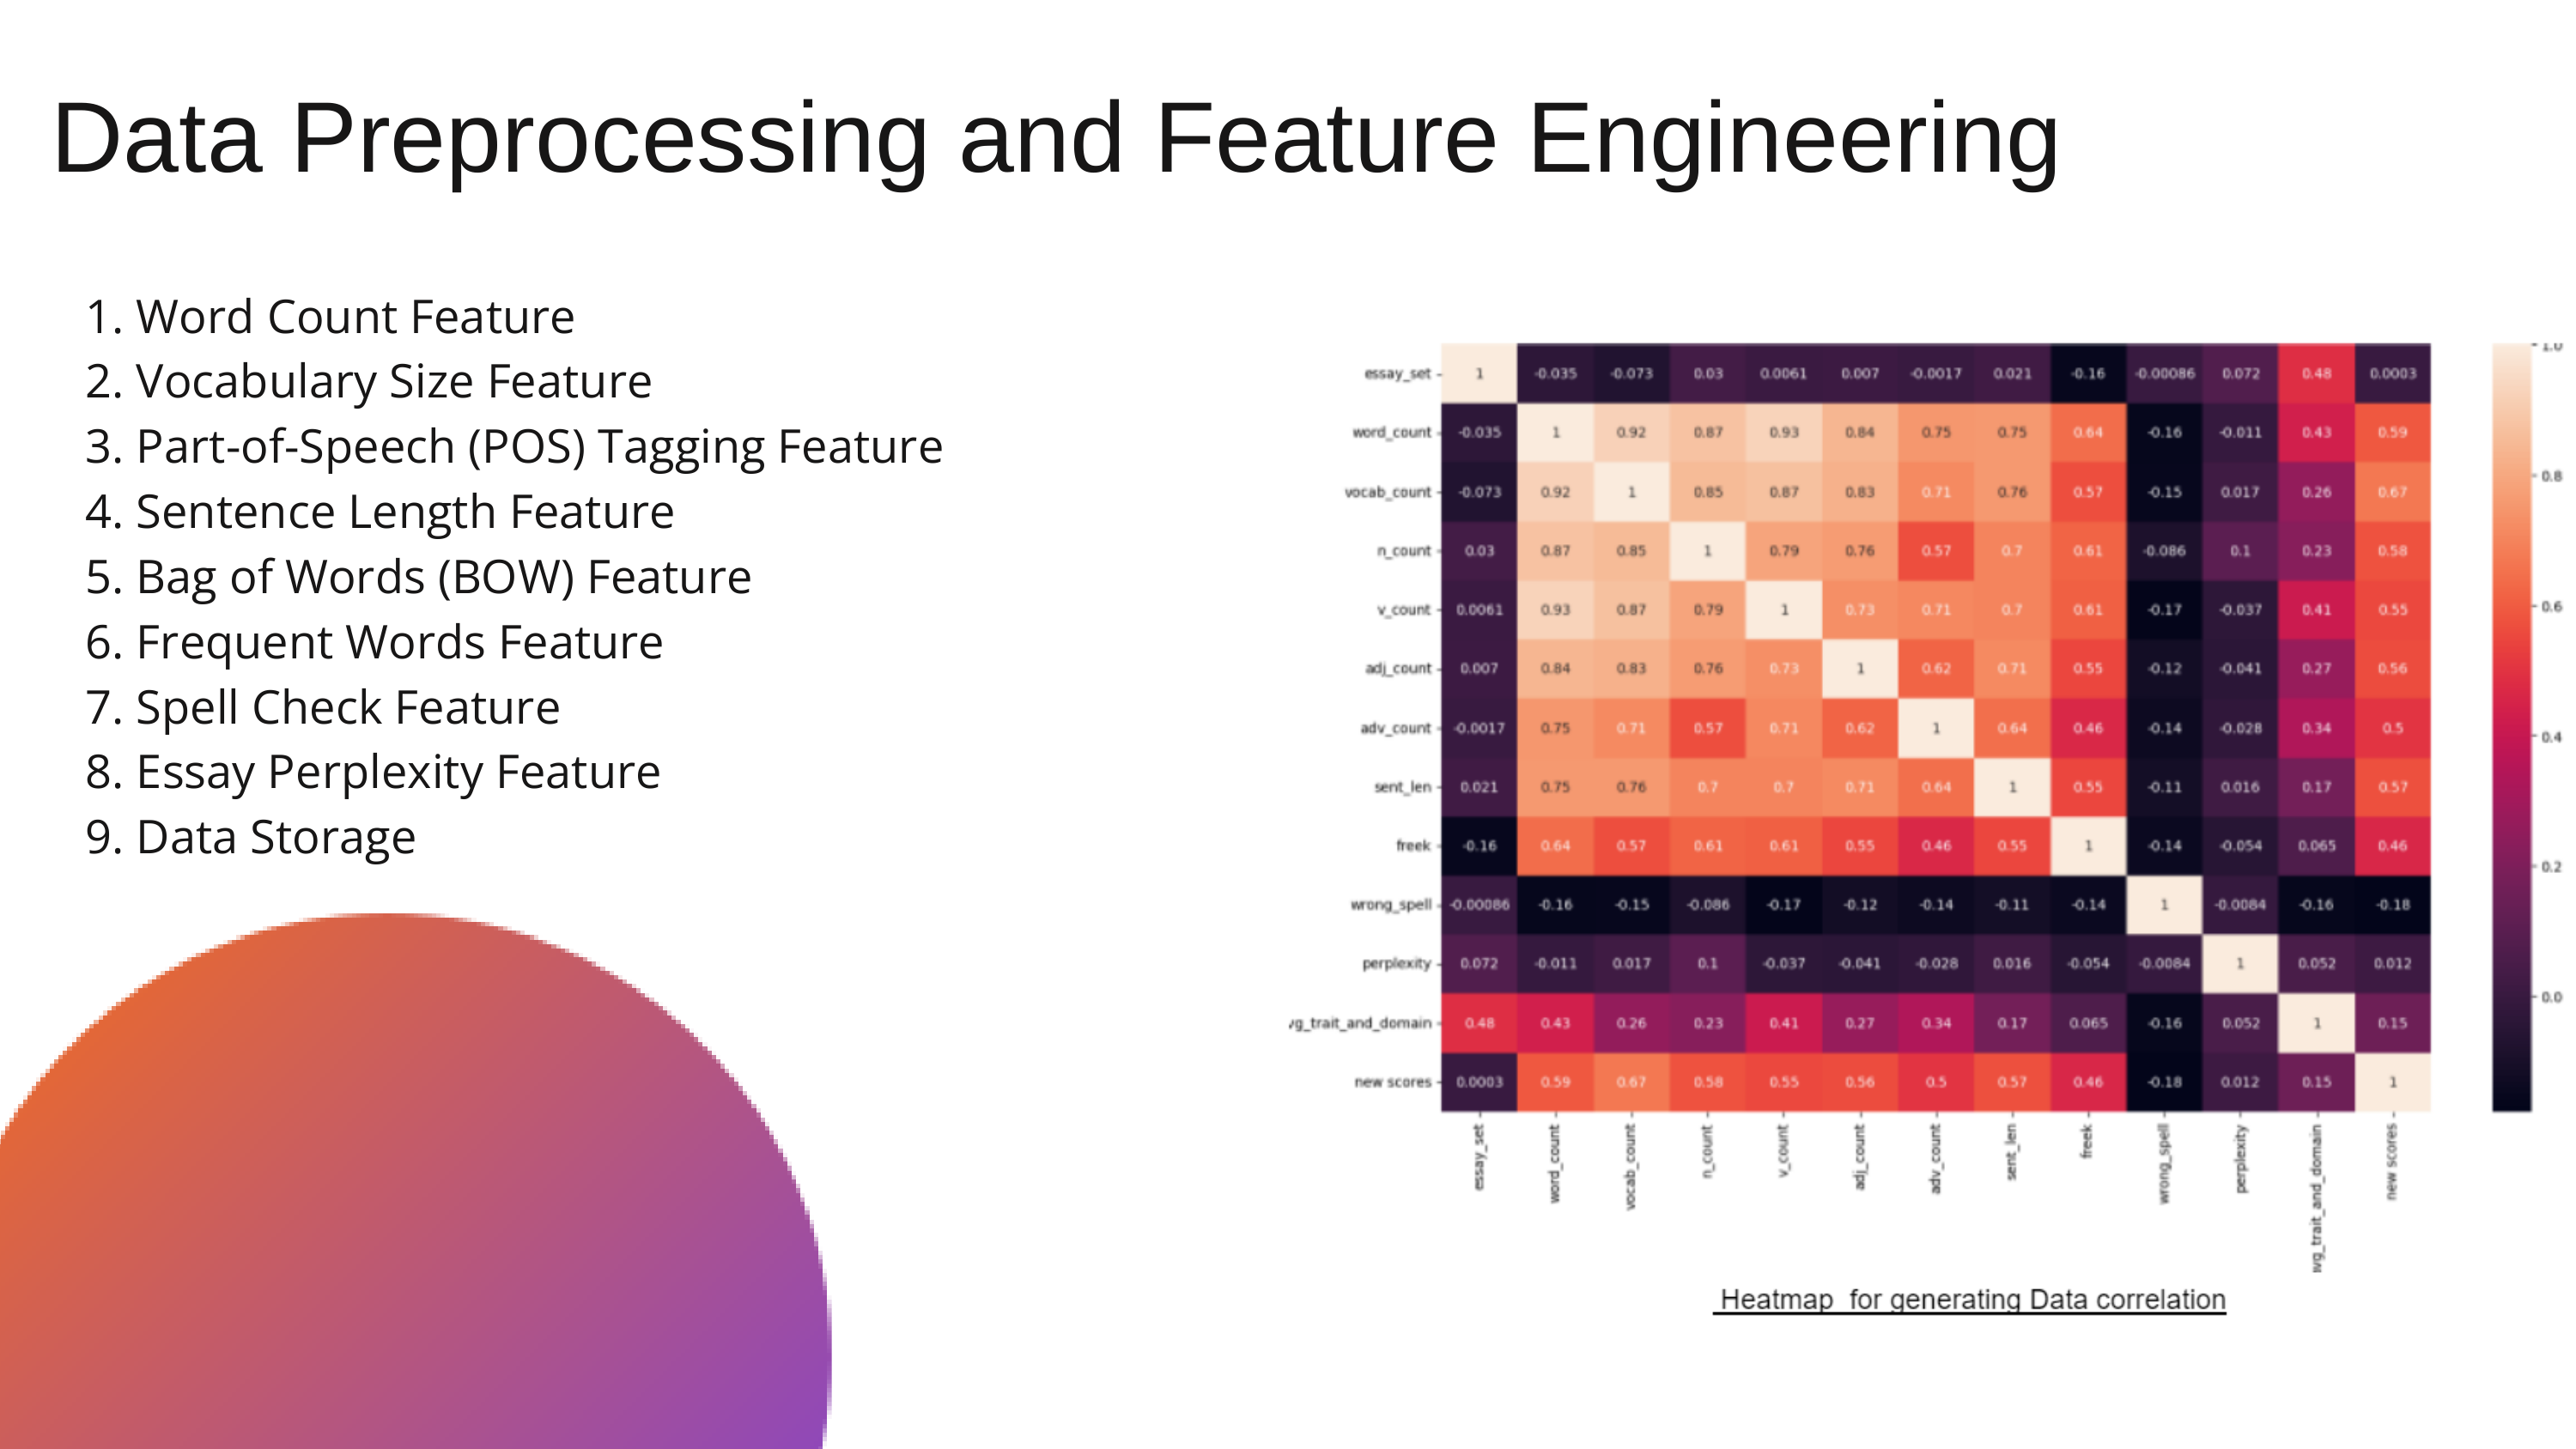

Data Preprocessing and Feature Engineering

1. Word Count Feature
2. Vocabulary Size Feature
3. Part-of-Speech (POS) Tagging Feature
4. Sentence Length Feature
5. Bag of Words (BOW) Feature
6. Frequent Words Feature
7. Spell Check Feature
8. Essay Perplexity Feature
9. Data Storage